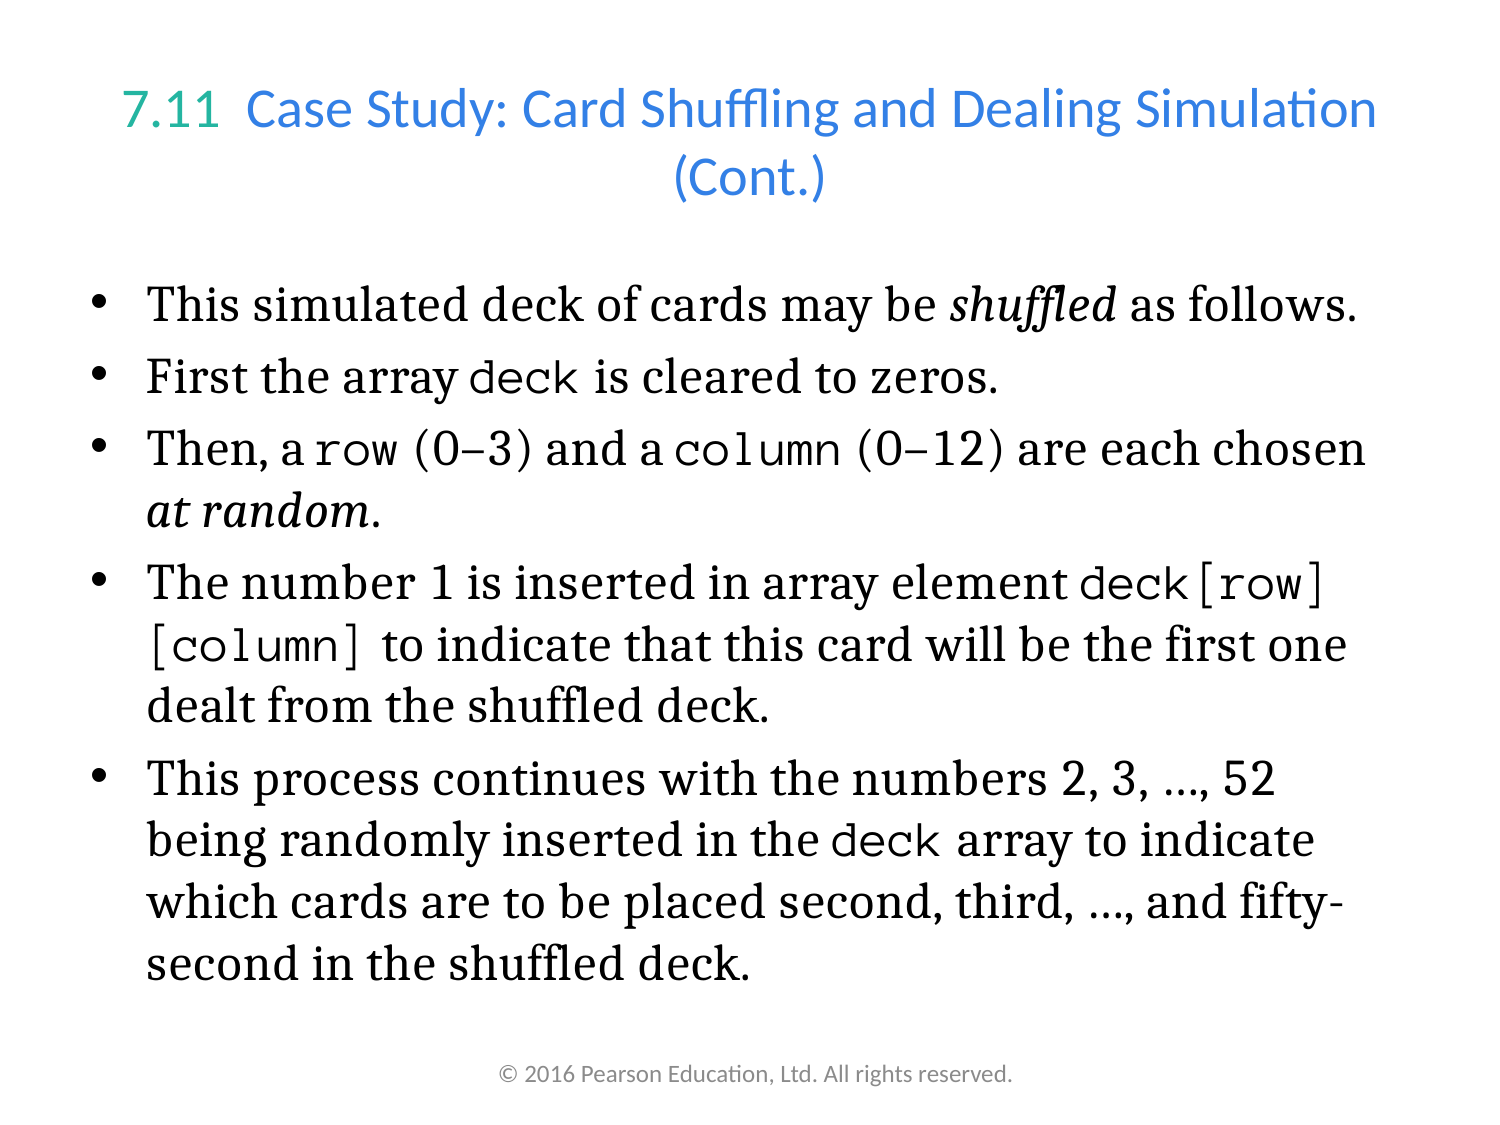

# 7.11  Case Study: Card Shuffling and Dealing Simulation (Cont.)
This simulated deck of cards may be shuffled as follows.
First the array deck is cleared to zeros.
Then, a row (0–3) and a column (0–12) are each chosen at random.
The number 1 is inserted in array element deck[row][column] to indicate that this card will be the first one dealt from the shuffled deck.
This process continues with the numbers 2, 3, …, 52 being randomly inserted in the deck array to indicate which cards are to be placed second, third, …, and fifty-second in the shuffled deck.
© 2016 Pearson Education, Ltd. All rights reserved.